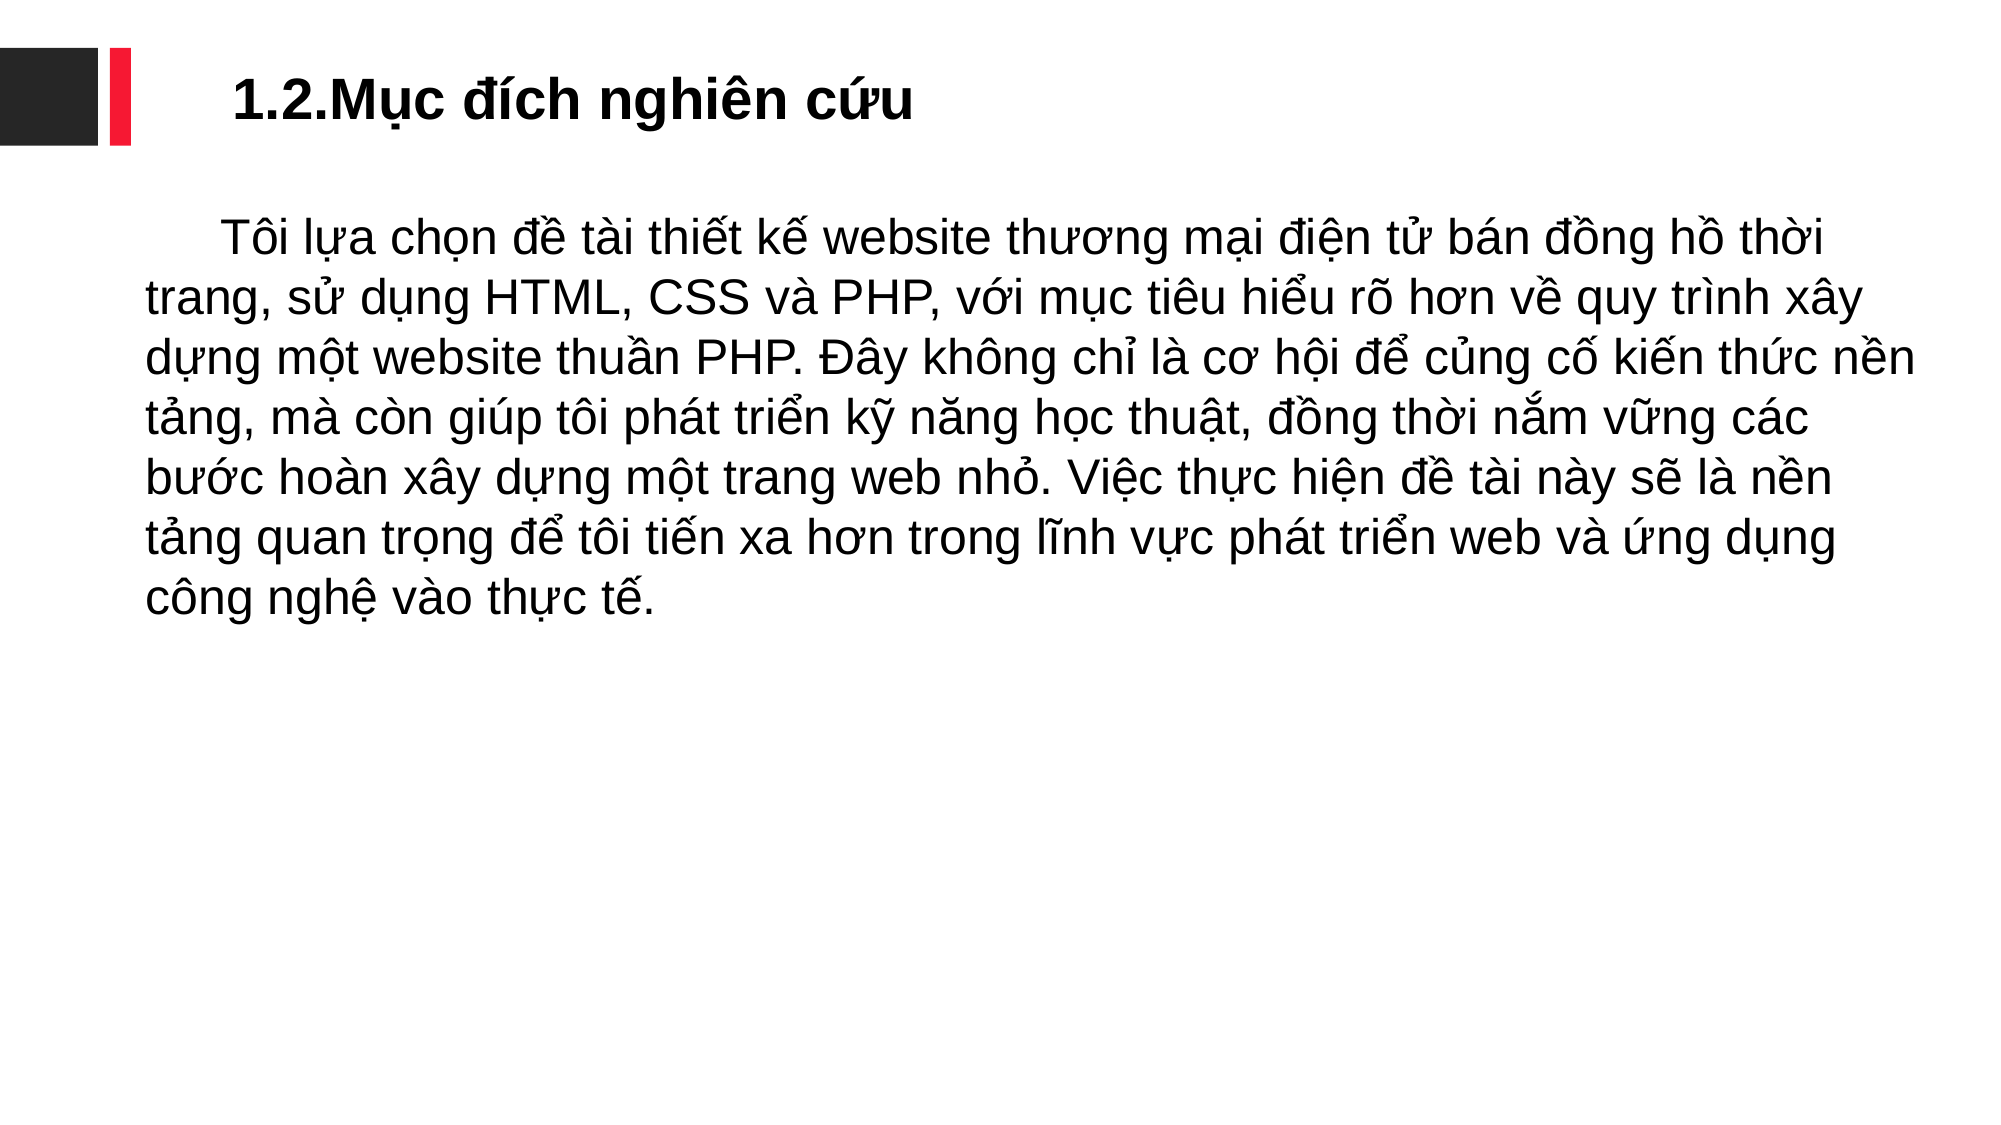

1.2.Mục đích nghiên cứu
Tôi lựa chọn đề tài thiết kế website thương mại điện tử bán đồng hồ thời trang, sử dụng HTML, CSS và PHP, với mục tiêu hiểu rõ hơn về quy trình xây dựng một website thuần PHP. Đây không chỉ là cơ hội để củng cố kiến thức nền tảng, mà còn giúp tôi phát triển kỹ năng học thuật, đồng thời nắm vững các bước hoàn xây dựng một trang web nhỏ. Việc thực hiện đề tài này sẽ là nền tảng quan trọng để tôi tiến xa hơn trong lĩnh vực phát triển web và ứng dụng công nghệ vào thực tế.